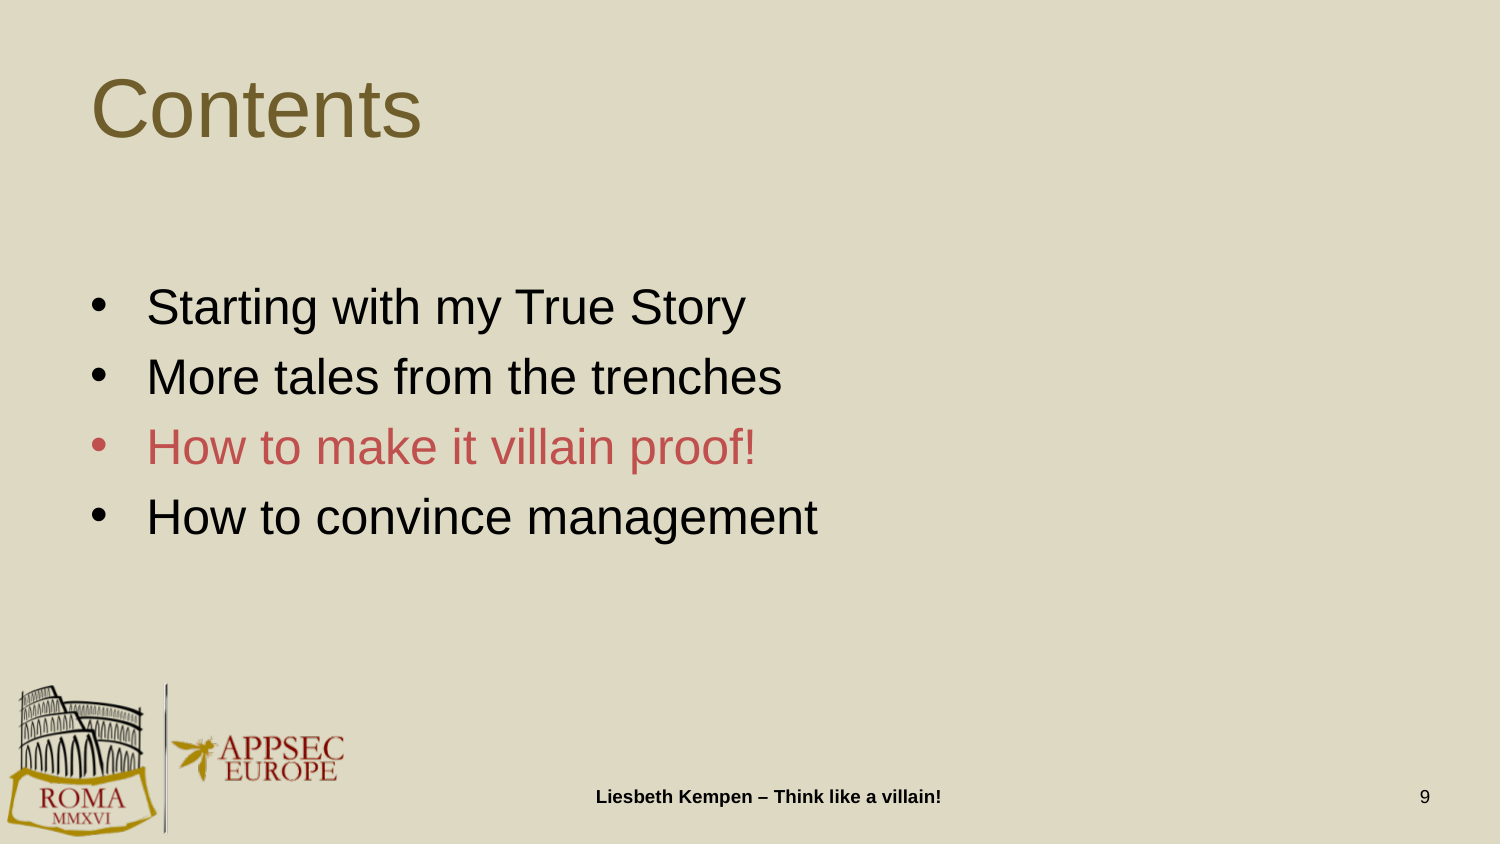

# Contents

Starting with my True Story
More tales from the trenches
How to make it villain proof!
How to convince management
Liesbeth Kempen – Think like a villain!

9